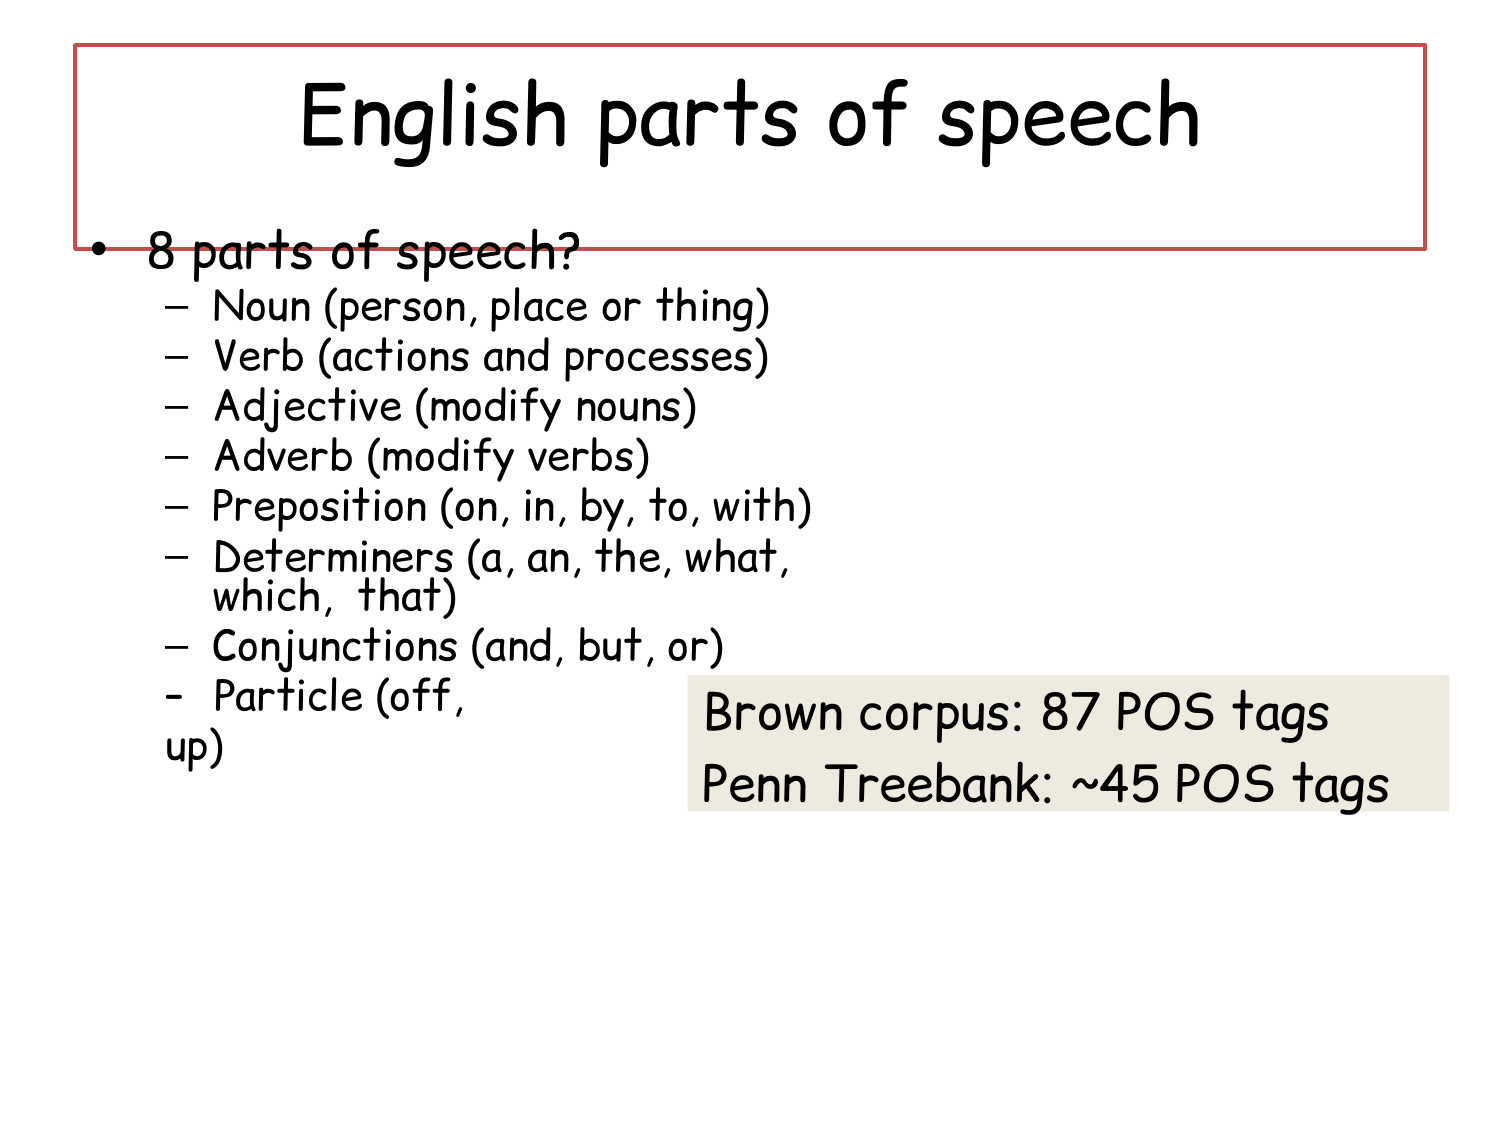

# English parts of speech
8 parts of speech?
Noun (person, place or thing)
Verb (actions and processes)
Adjective (modify nouns)
Adverb (modify verbs)
Preposition (on, in, by, to, with)
Determiners (a, an, the, what, which,  that)
Conjunctions (and, but, or)
–	Particle (off, up)
Brown corpus: 87 POS tags
Penn Treebank: ~45 POS tags